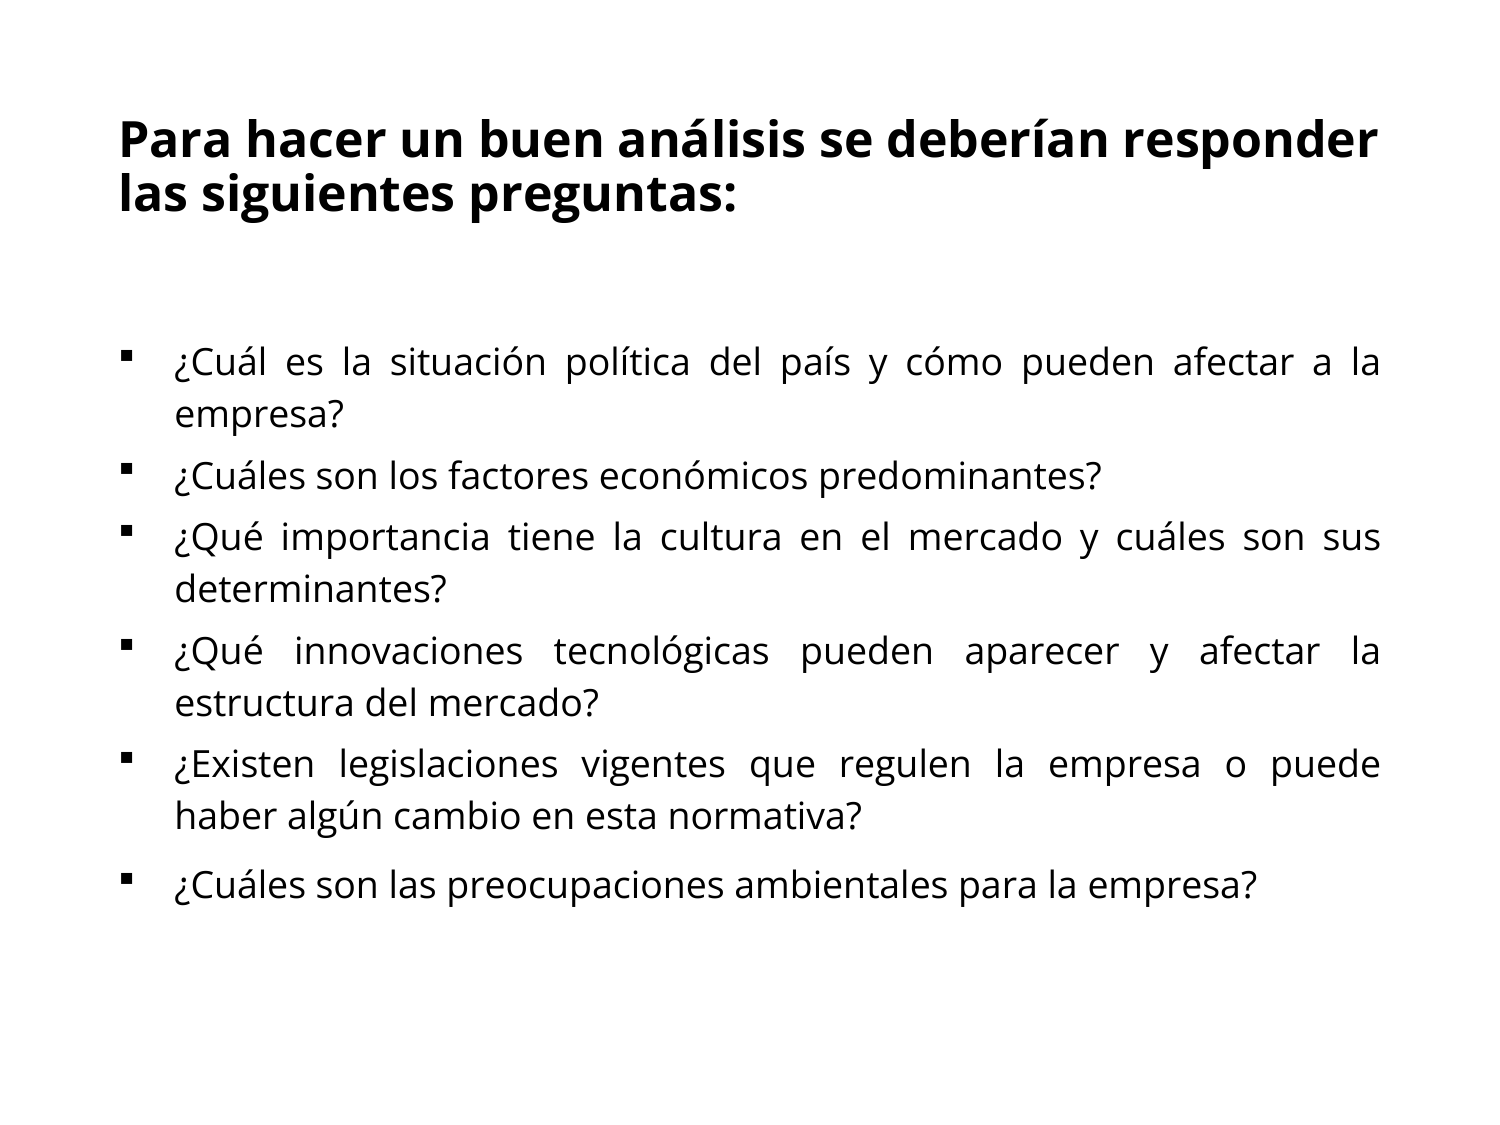

# Para hacer un buen análisis se deberían responder las siguientes preguntas:
¿Cuál es la situación política del país y cómo pueden afectar a la empresa?
¿Cuáles son los factores económicos predominantes?
¿Qué importancia tiene la cultura en el mercado y cuáles son sus determinantes?
¿Qué innovaciones tecnológicas pueden aparecer y afectar la estructura del mercado?
¿Existen legislaciones vigentes que regulen la empresa o puede haber algún cambio en esta normativa?
¿Cuáles son las preocupaciones ambientales para la empresa?